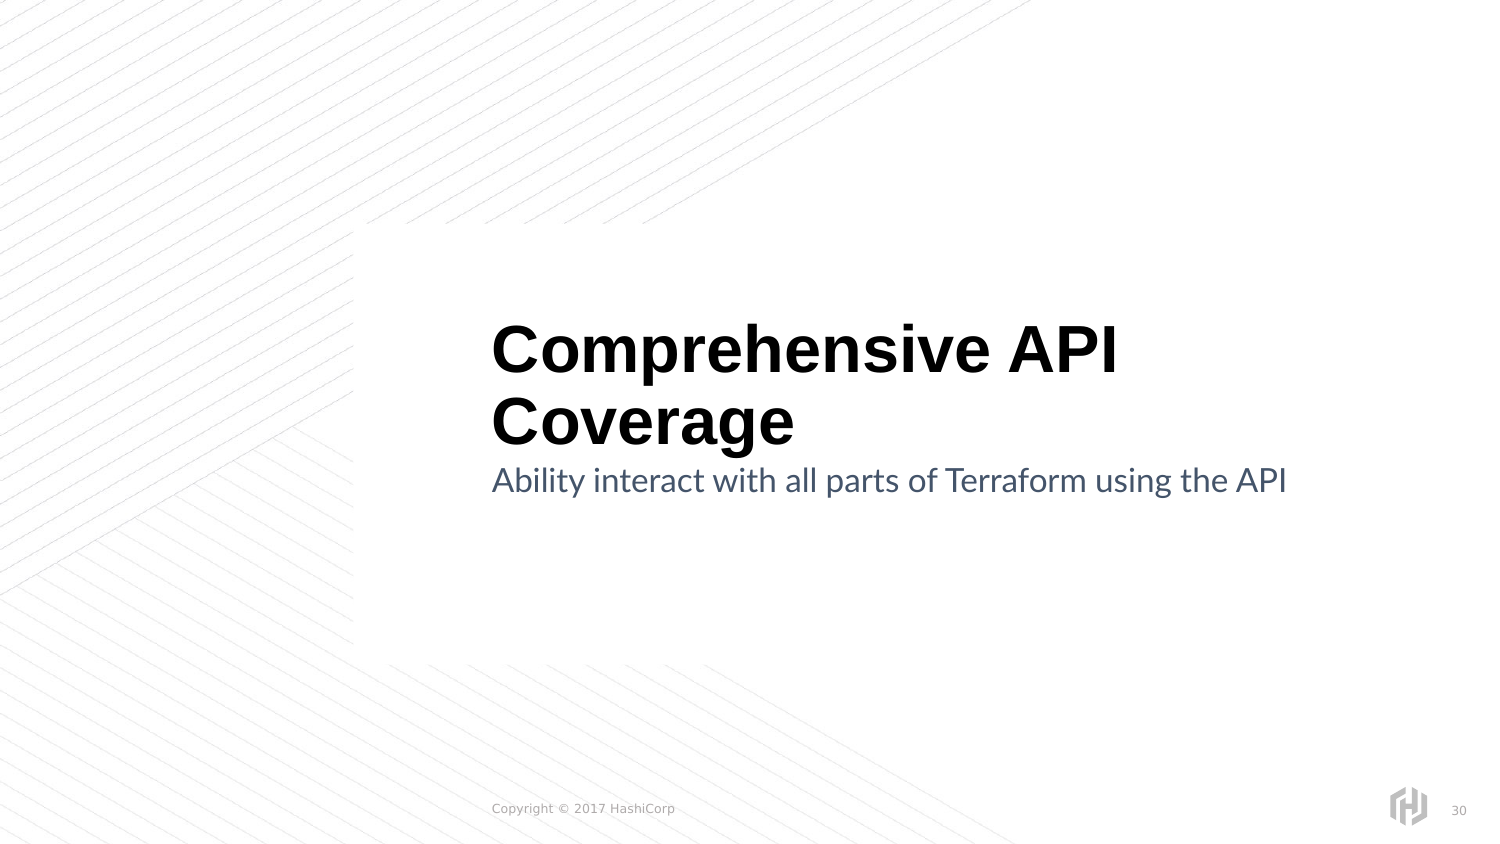

# Comprehensive API Coverage
Ability interact with all parts of Terraform using the API
30